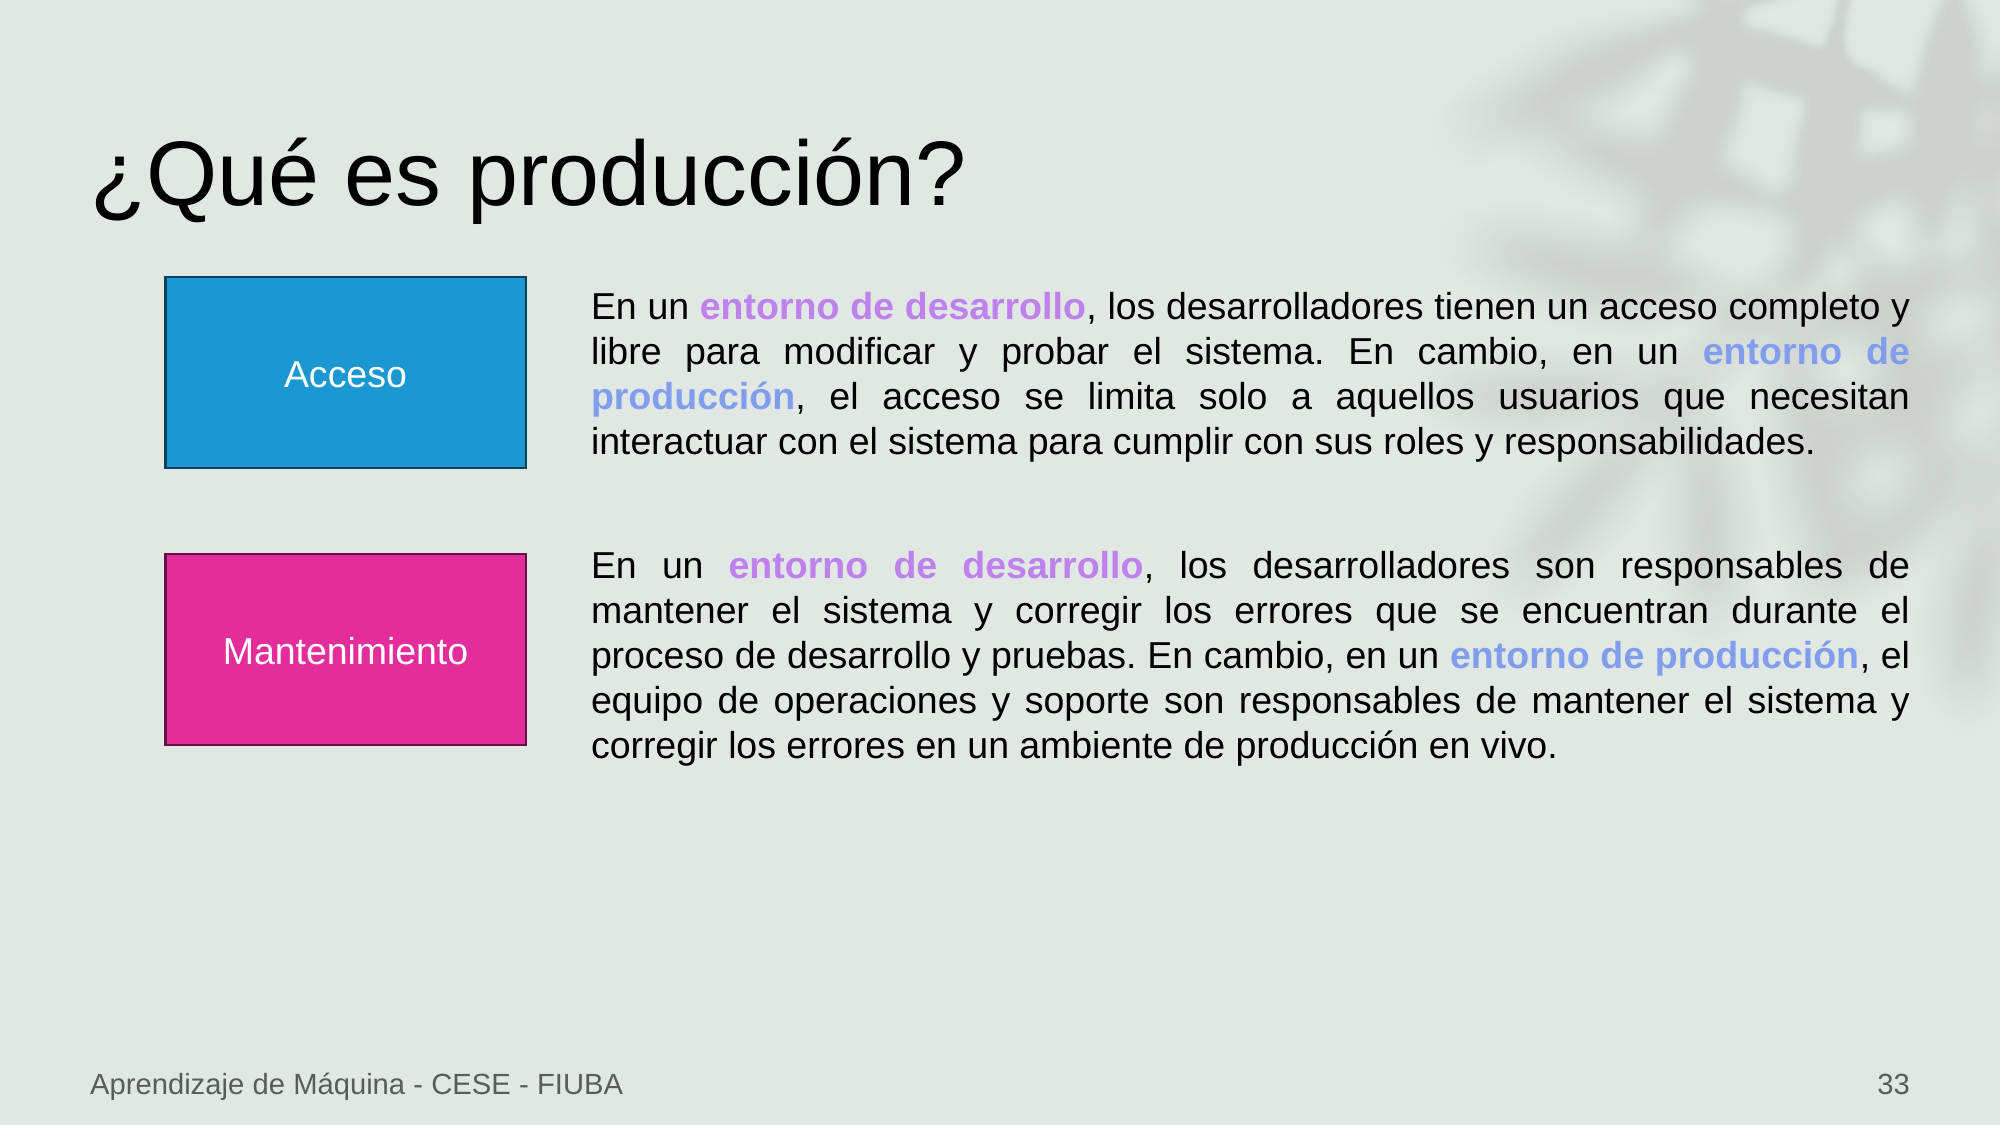

# ¿Qué es producción?
En un entorno de desarrollo, los desarrolladores tienen un acceso completo y libre para modificar y probar el sistema. En cambio, en un entorno de producción, el acceso se limita solo a aquellos usuarios que necesitan interactuar con el sistema para cumplir con sus roles y responsabilidades.
Acceso
En un entorno de desarrollo, los desarrolladores son responsables de mantener el sistema y corregir los errores que se encuentran durante el proceso de desarrollo y pruebas. En cambio, en un entorno de producción, el equipo de operaciones y soporte son responsables de mantener el sistema y corregir los errores en un ambiente de producción en vivo.
Mantenimiento
Aprendizaje de Máquina - CESE - FIUBA
33